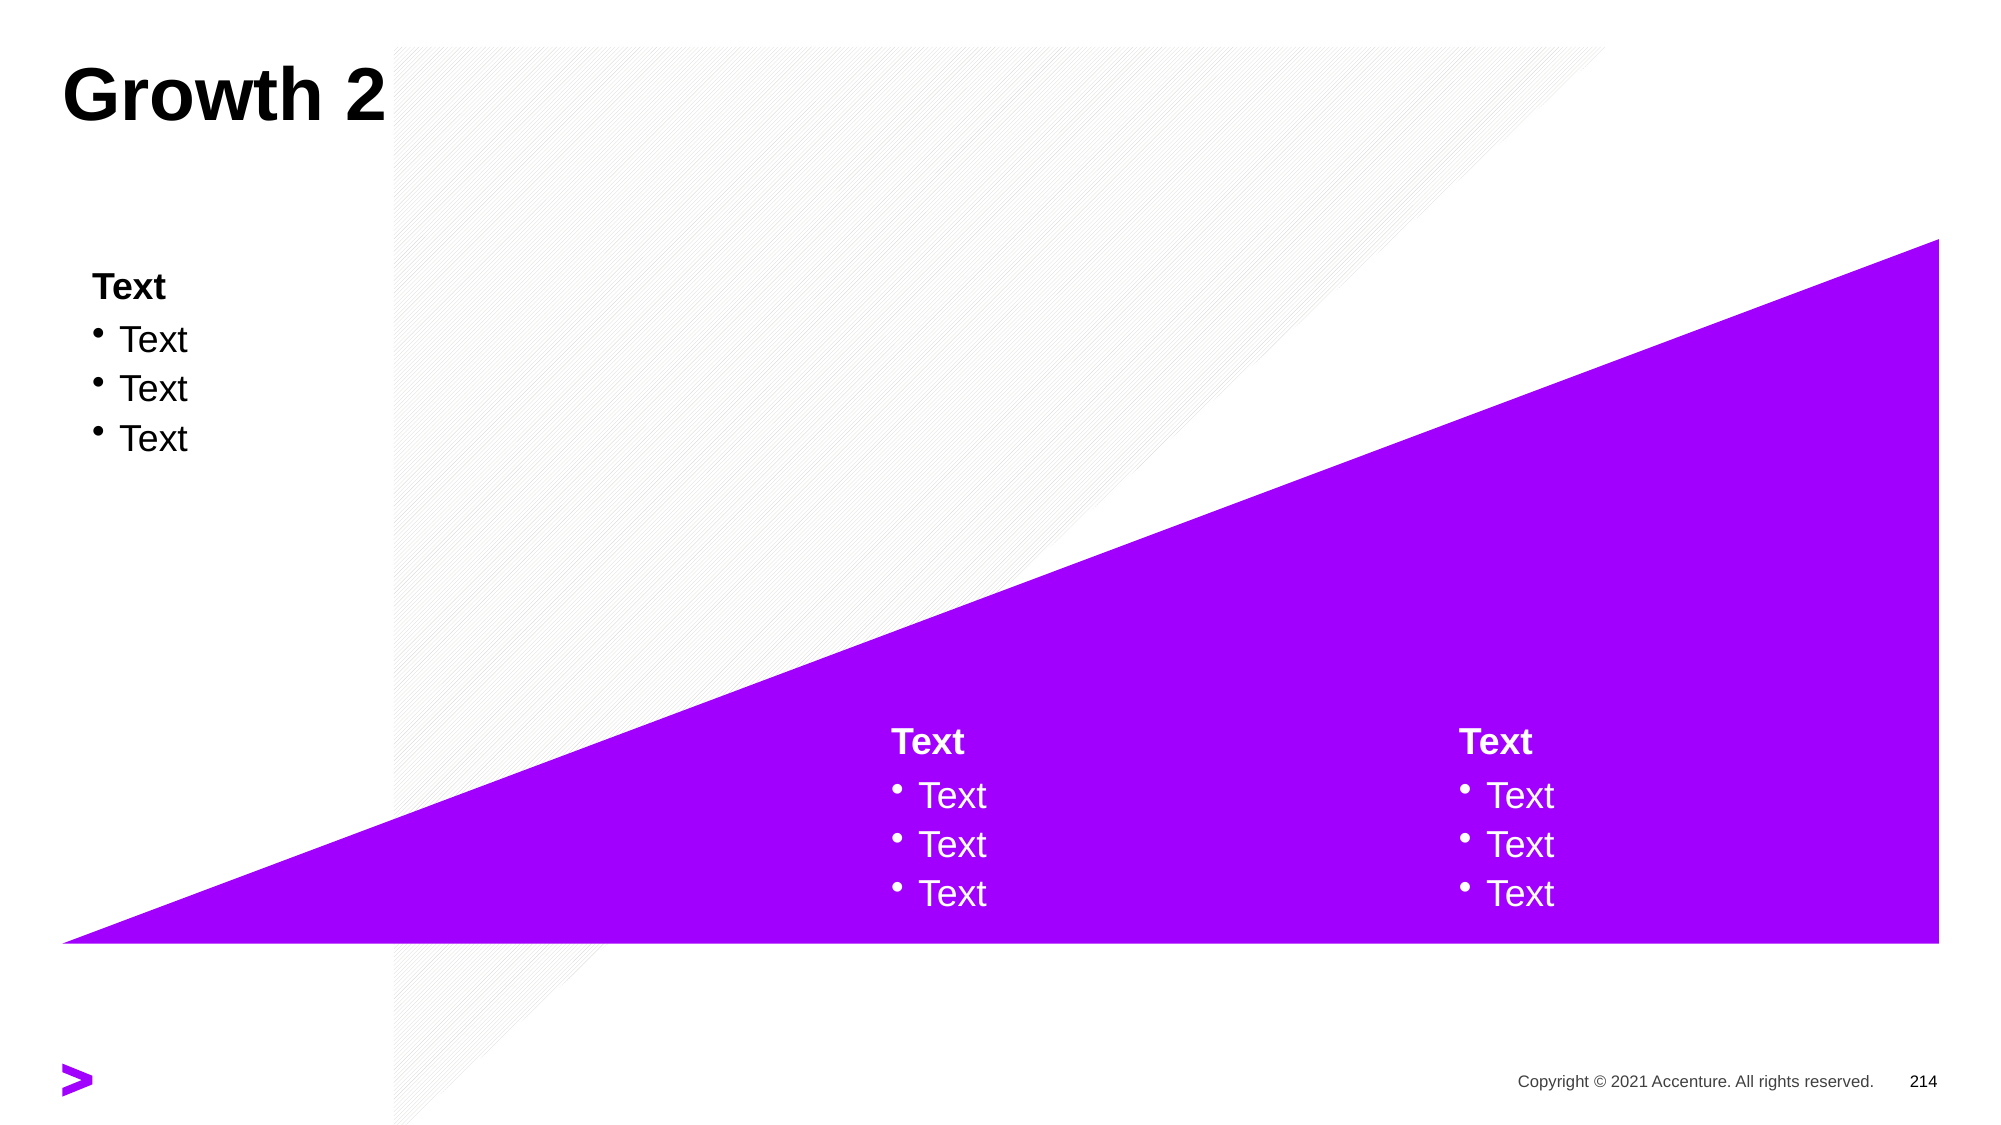

# Growth 2

Text
Text
Text
Text
Text
Text
Text
Text
Text
Text
Text
Text
Copyright © 2021 Accenture. All rights reserved.
214